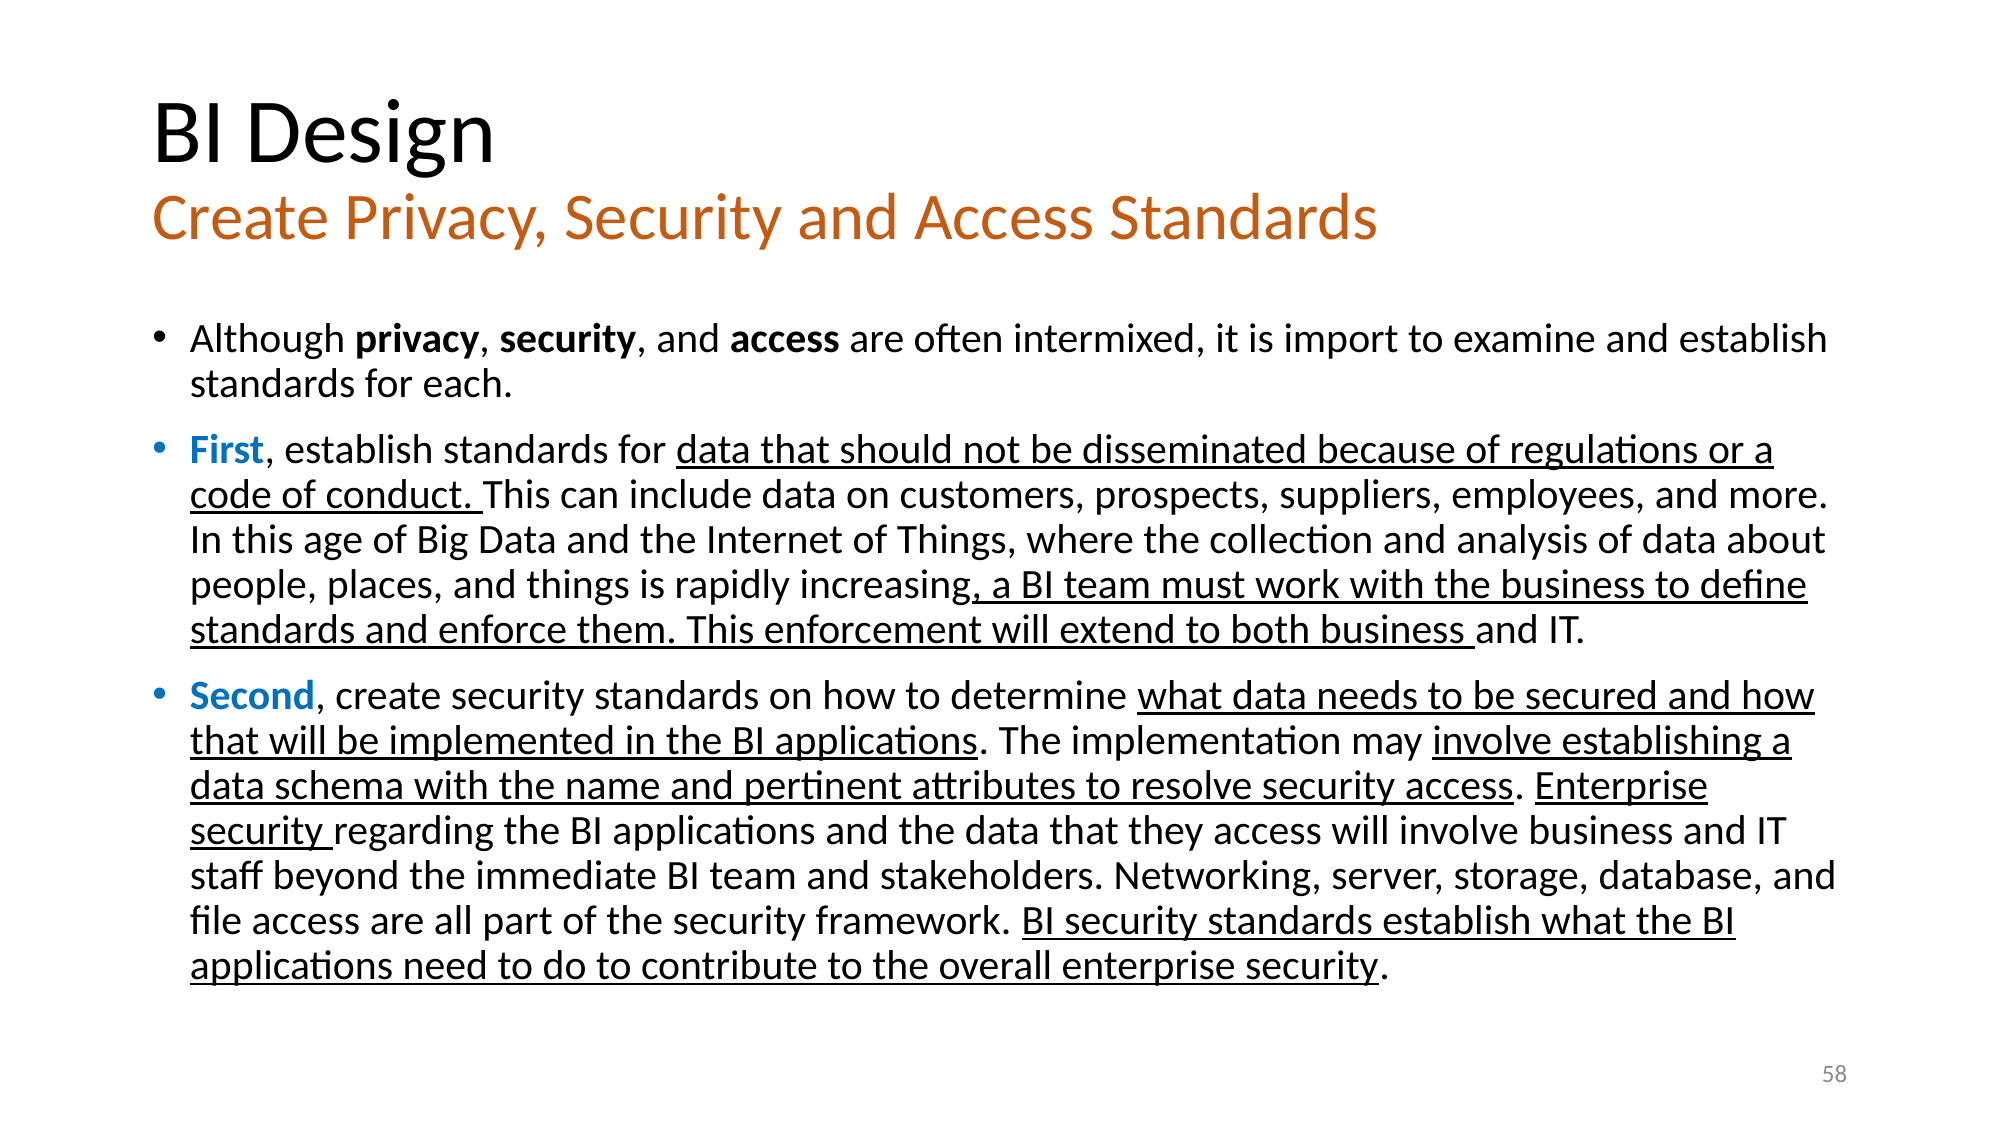

# BI Design Create Privacy, Security and Access Standards
Although privacy, security, and access are often intermixed, it is import to examine and establish standards for each.
First, establish standards for data that should not be disseminated because of regulations or a code of conduct. This can include data on customers, prospects, suppliers, employees, and more. In this age of Big Data and the Internet of Things, where the collection and analysis of data about people, places, and things is rapidly increasing, a BI team must work with the business to define standards and enforce them. This enforcement will extend to both business and IT.
Second, create security standards on how to determine what data needs to be secured and how that will be implemented in the BI applications. The implementation may involve establishing a data schema with the name and pertinent attributes to resolve security access. Enterprise security regarding the BI applications and the data that they access will involve business and IT staff beyond the immediate BI team and stakeholders. Networking, server, storage, database, and file access are all part of the security framework. BI security standards establish what the BI applications need to do to contribute to the overall enterprise security.
58